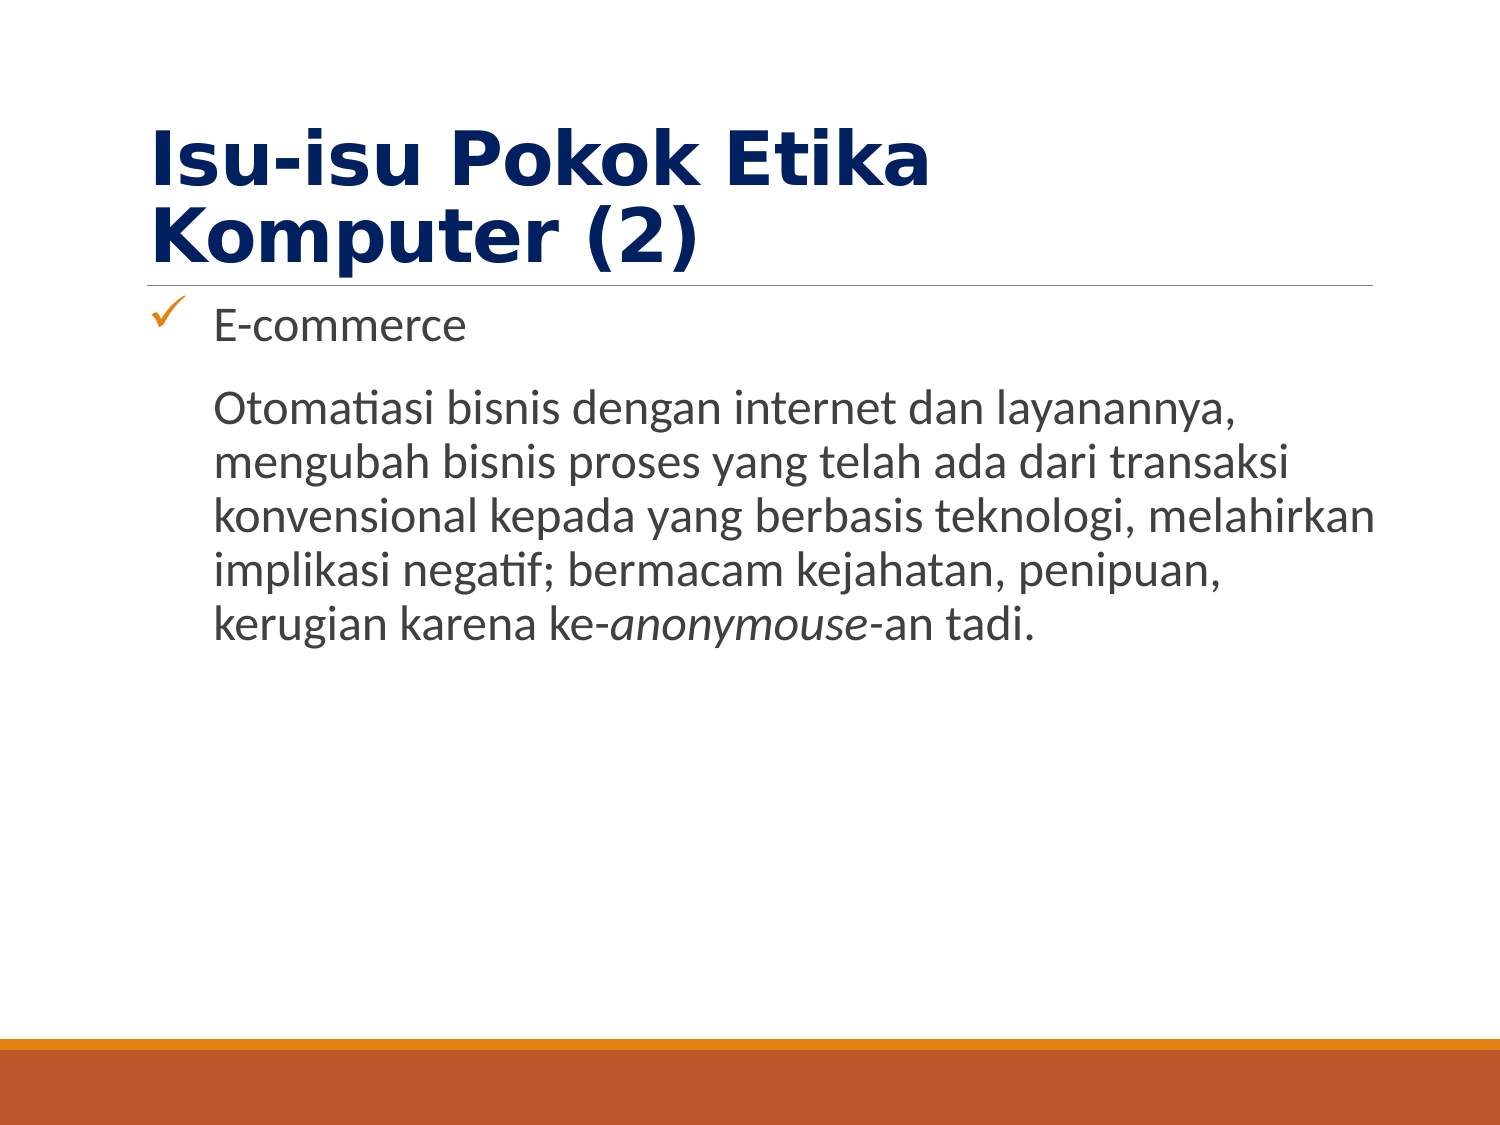

# Isu-isu Pokok Etika Komputer (2)
E-commerce
Otomatiasi bisnis dengan internet dan layanannya, mengubah bisnis proses yang telah ada dari transaksi konvensional kepada yang berbasis teknologi, melahirkan implikasi negatif; bermacam kejahatan, penipuan, kerugian karena ke-anonymouse-an tadi.